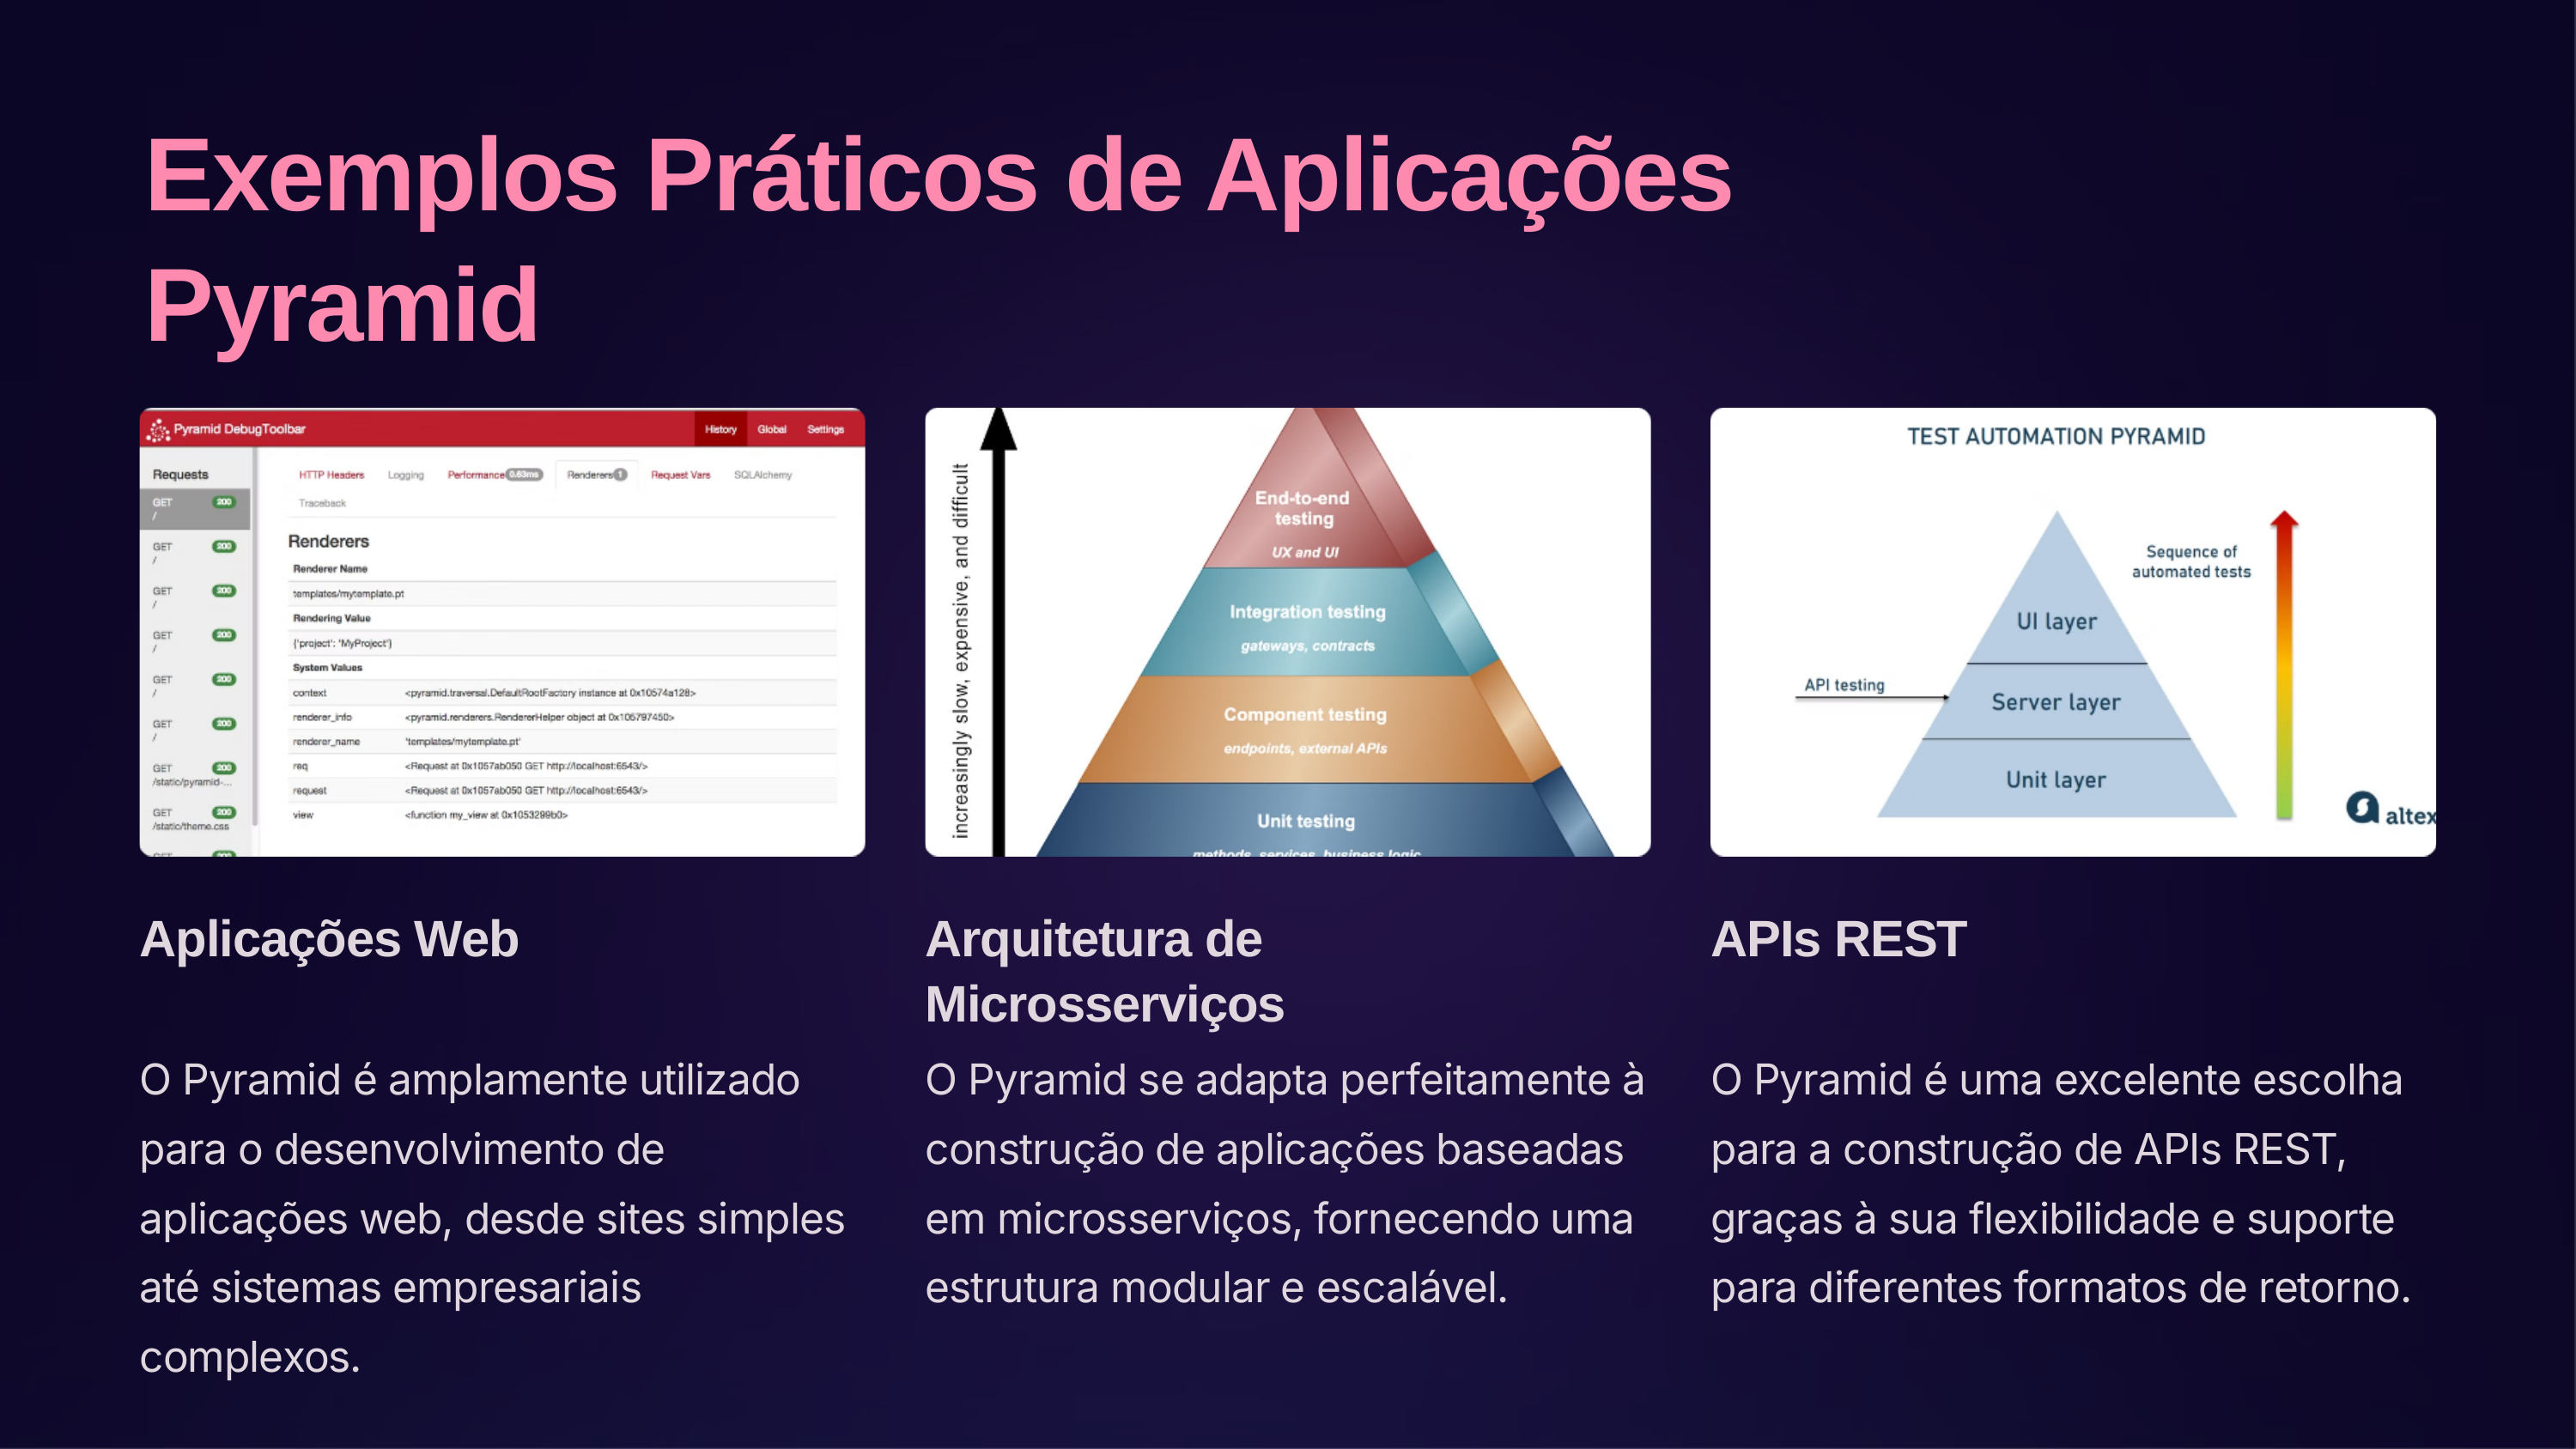

Exemplos Práticos de Aplicações Pyramid

Aplicações Web
APIs REST
Arquitetura de Microsserviços
O Pyramid é amplamente utilizado para o desenvolvimento de aplicações web, desde sites simples até sistemas empresariais complexos.
O Pyramid se adapta perfeitamente à construção de aplicações baseadas em microsserviços, fornecendo uma estrutura modular e escalável.
O Pyramid é uma excelente escolha para a construção de APIs REST, graças à sua flexibilidade e suporte para diferentes formatos de retorno.